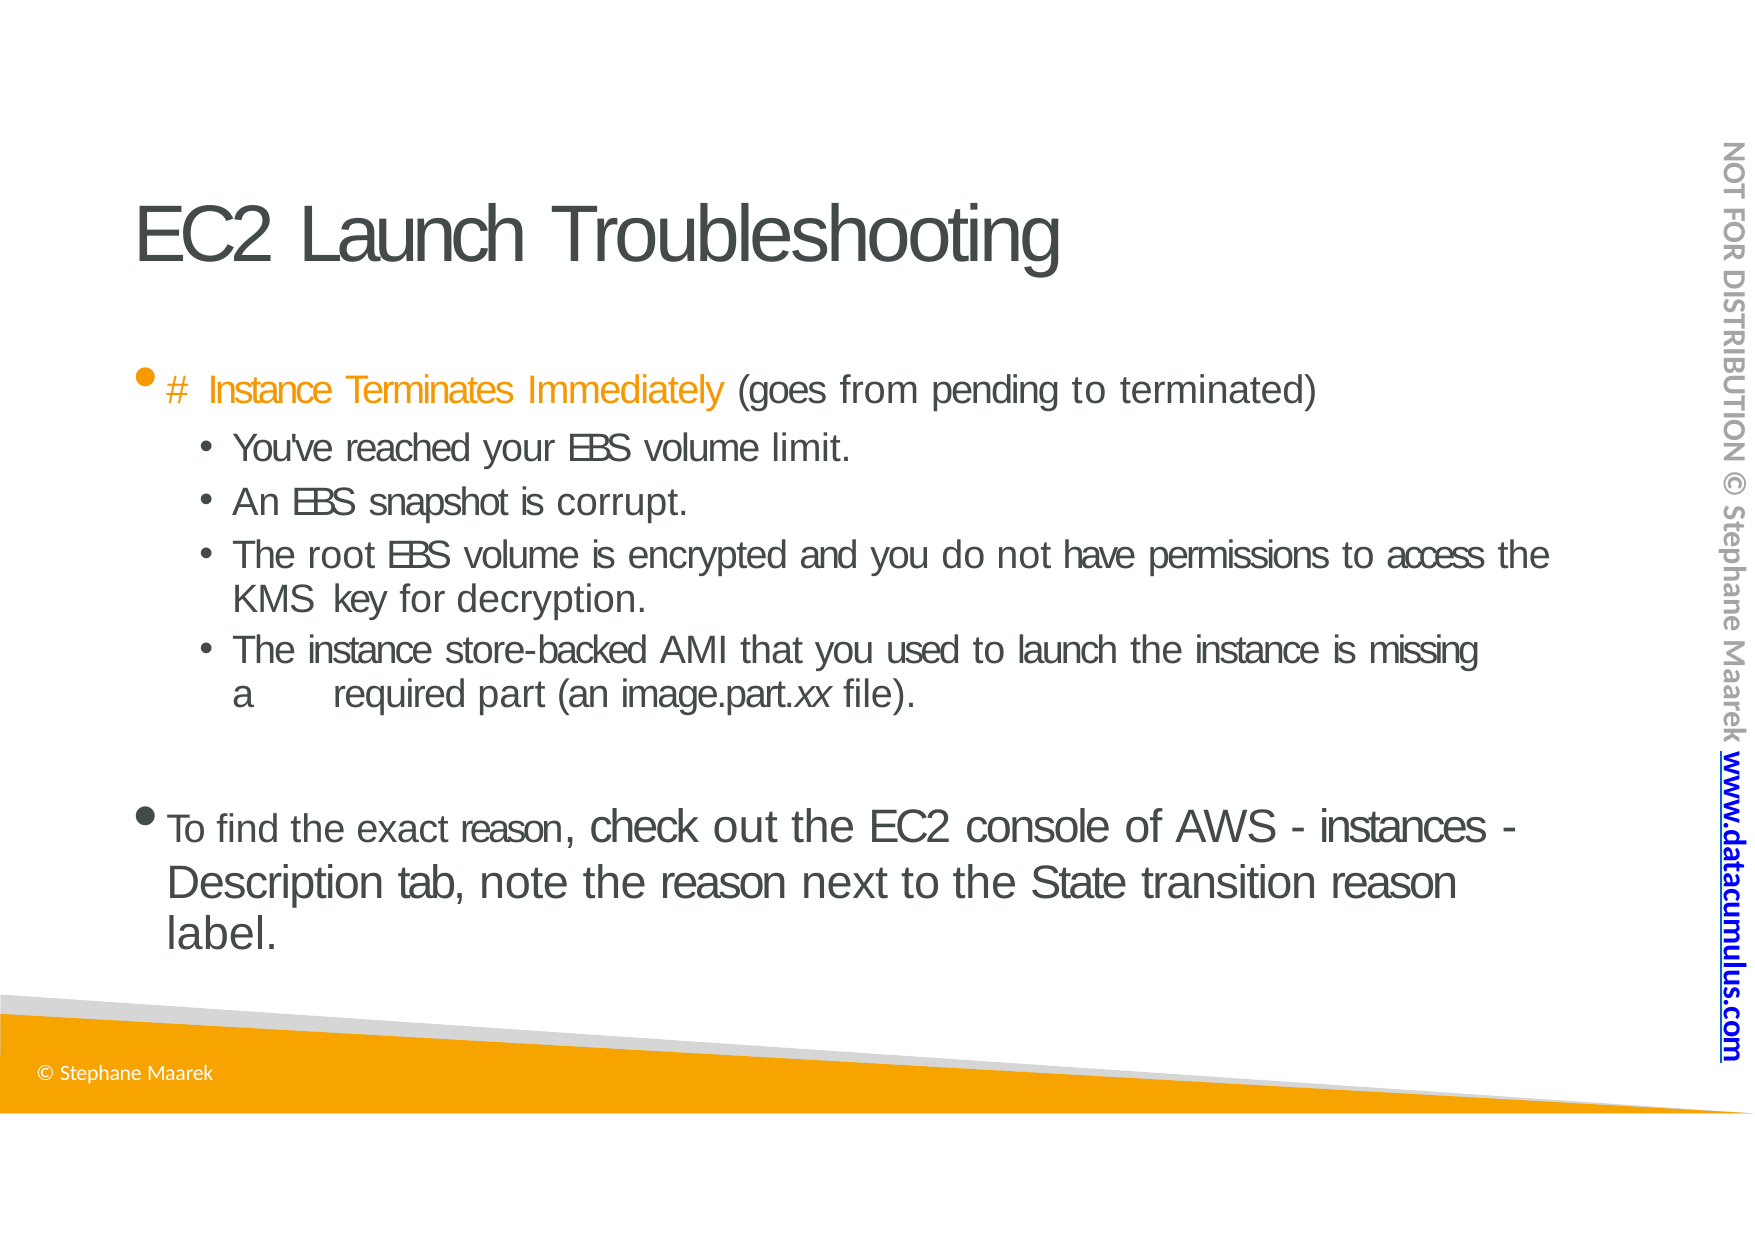

NOT FOR DISTRIBUTION © Stephane Maarek www.datacumulus.com
# EC2 Launch Troubleshooting
# Instance Terminates Immediately (goes from pending to terminated)
You've reached your EBS volume limit.
An EBS snapshot is corrupt.
The root EBS volume is encrypted and you do not have permissions to access the KMS 	key for decryption.
The instance store-backed AMI that you used to launch the instance is missing a 	required part (an image.part.xx file).

To find the exact reason, check out the EC2 console of AWS - instances - Description tab, note the reason next to the State transition reason label.
© Stephane Maarek